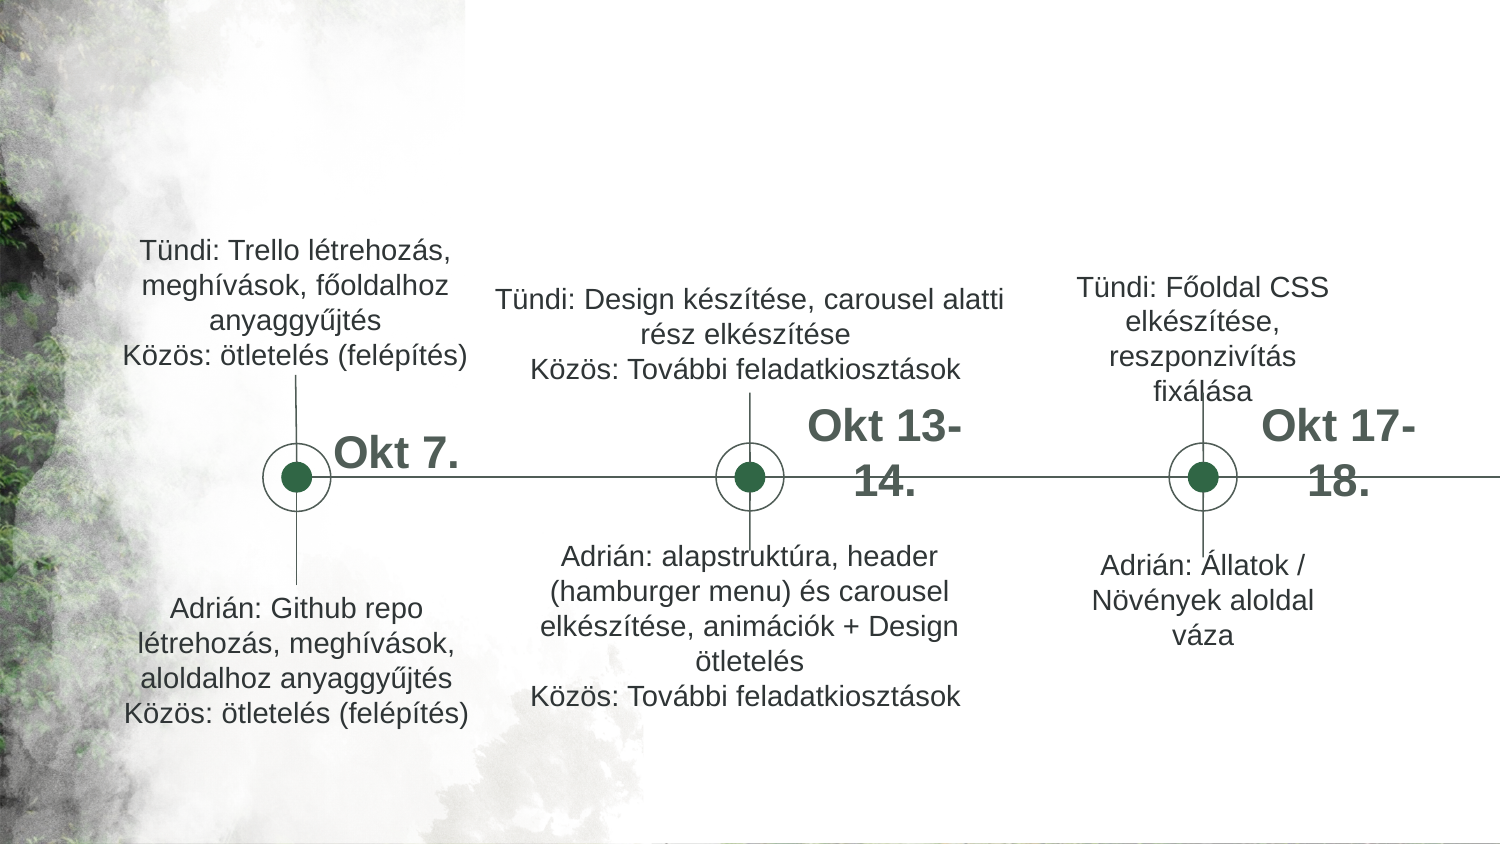

Tündi: Trello létrehozás, meghívások, főoldalhoz anyaggyűjtés
Közös: ötletelés (felépítés)
Tündi: Design készítése, carousel alatti rész elkészítése
Közös: További feladatkiosztások
Tündi: Főoldal CSS elkészítése, reszponzivítás fixálása
Okt 7.
Okt 13-14.
Okt 17-18.

Adrián: alapstruktúra, header (hamburger menu) és carousel elkészítése, animációk + Design ötletelés
Közös: További feladatkiosztások
Adrián: Állatok / Növények aloldal váza
Adrián: Github repo létrehozás, meghívások, aloldalhoz anyaggyűjtés
Közös: ötletelés (felépítés)